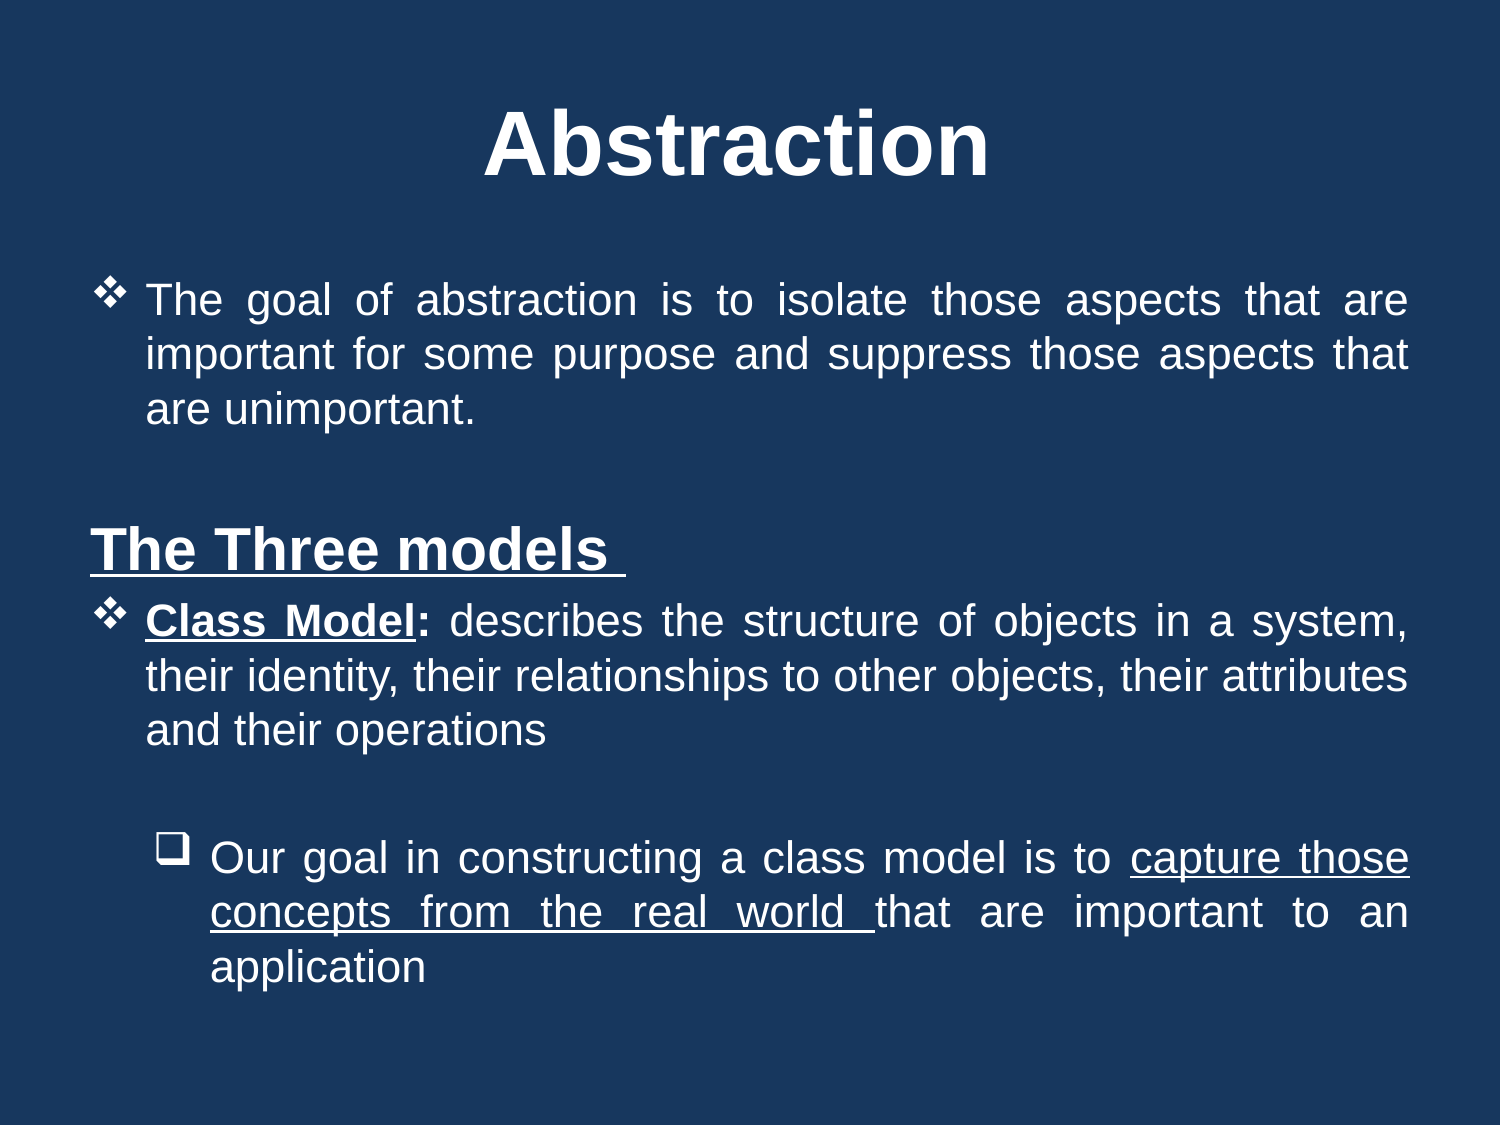

# Abstraction
The goal of abstraction is to isolate those aspects that are important for some purpose and suppress those aspects that are unimportant.

The Three models
Class Model: describes the structure of objects in a system, their identity, their relationships to other objects, their attributes and their operations

Our goal in constructing a class model is to capture those concepts from the real world that are important to an application